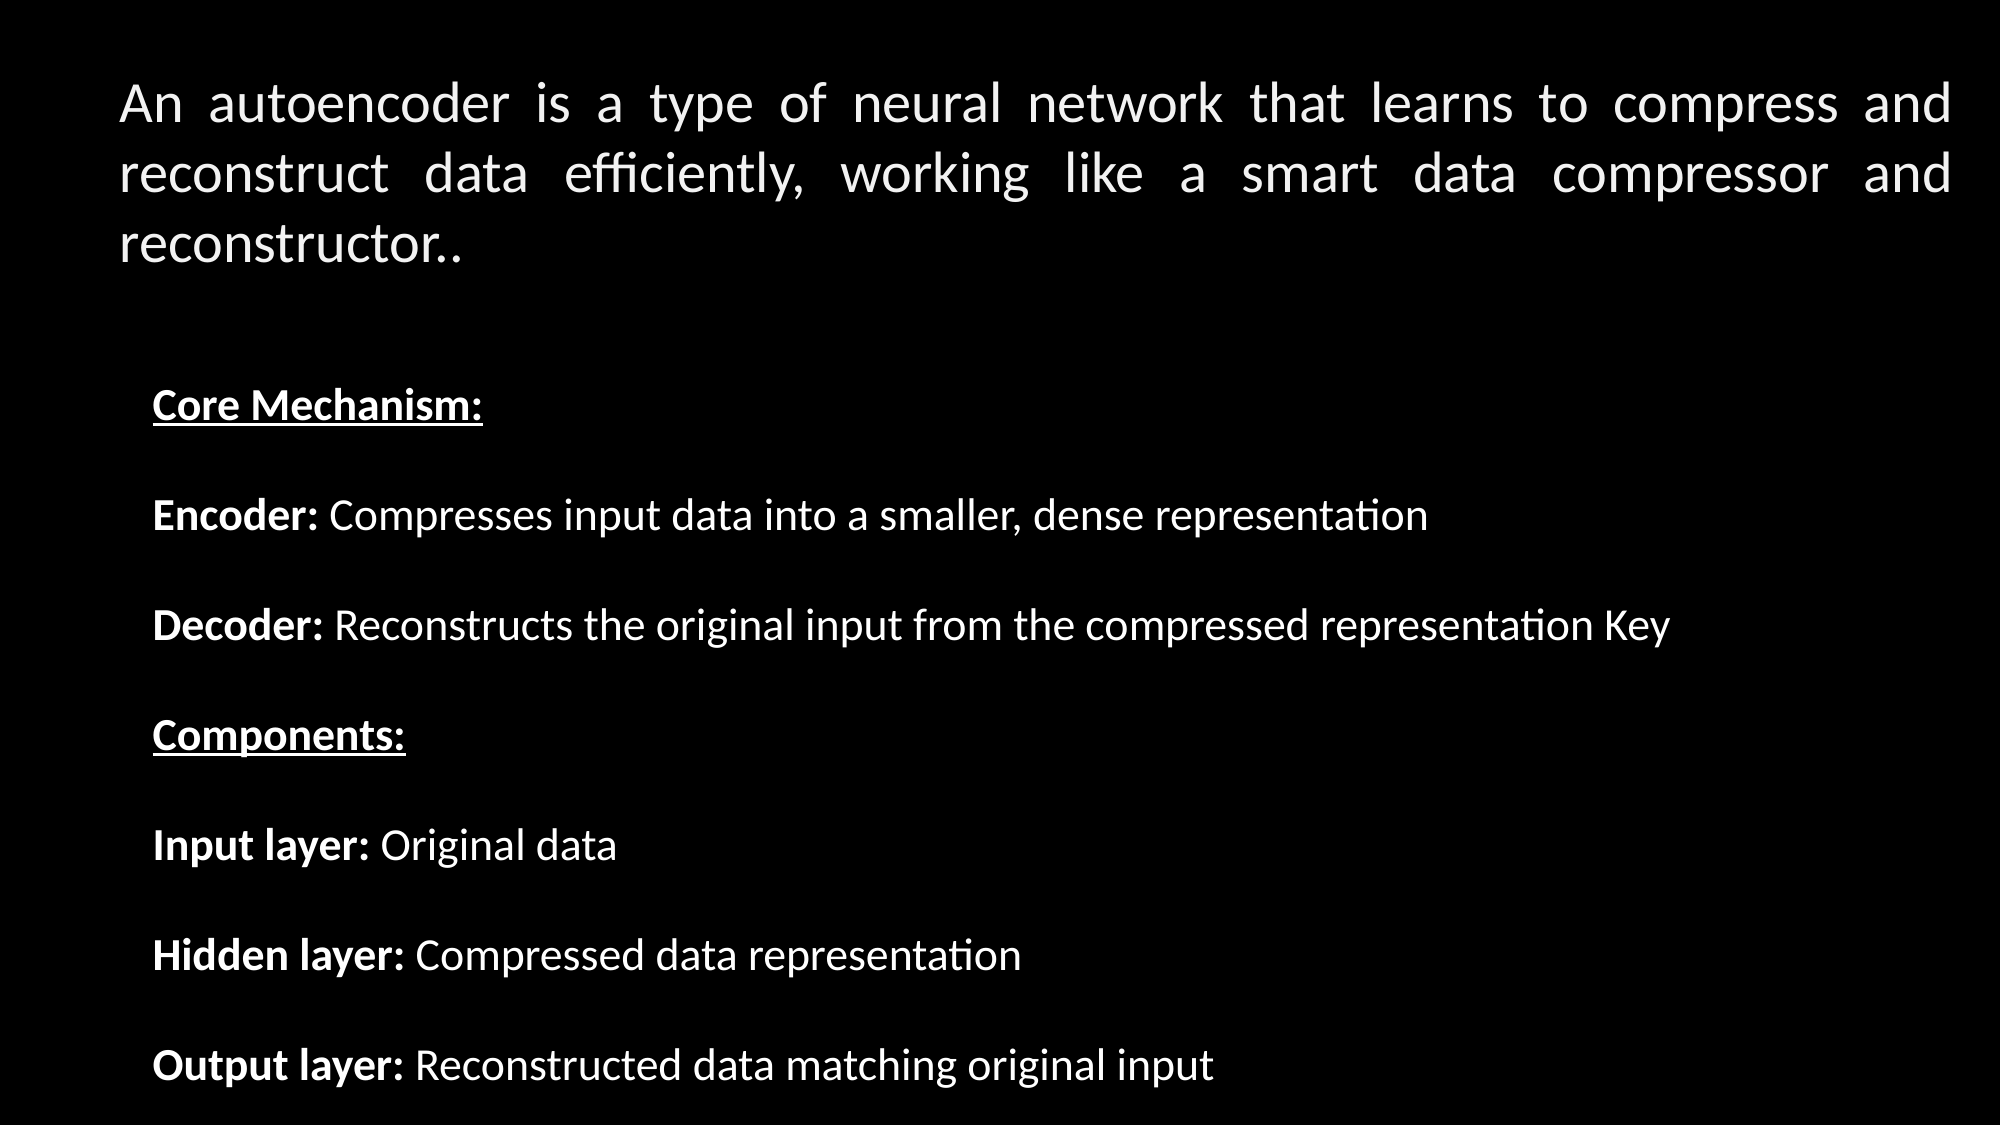

An autoencoder is a type of neural network that learns to compress and reconstruct data efficiently, working like a smart data compressor and reconstructor..
Core Mechanism:

Encoder: Compresses input data into a smaller, dense representation

Decoder: Reconstructs the original input from the compressed representation Key

Components:

Input layer: Original data

Hidden layer: Compressed data representation

Output layer: Reconstructed data matching original input